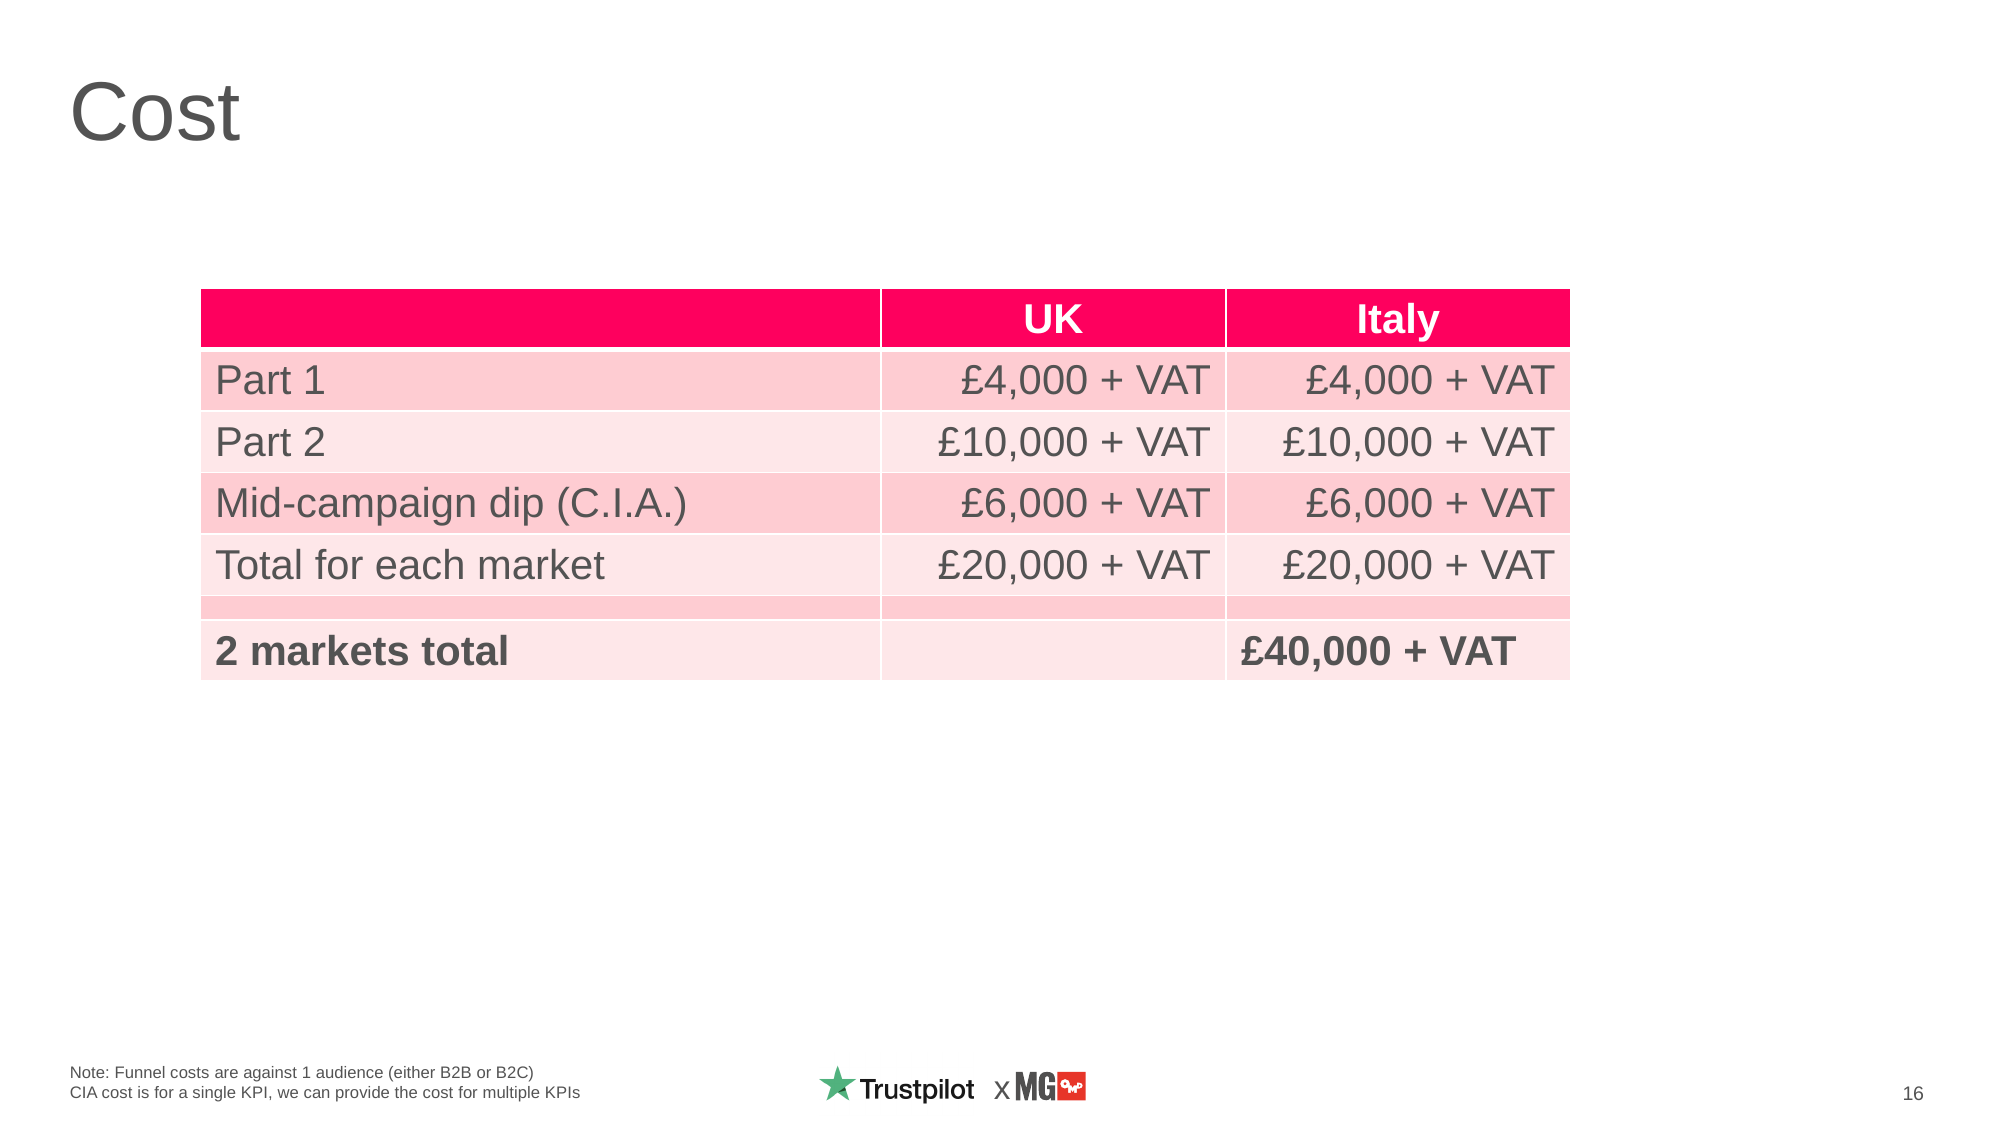

# Cost
|  | UK | Italy |
| --- | --- | --- |
| Part 1 | £4,000 + VAT | £4,000 + VAT |
| Part 2 | £10,000 + VAT | £10,000 + VAT |
| Mid-campaign dip (C.I.A.) | £6,000 + VAT | £6,000 + VAT |
| Total for each market | £20,000 + VAT | £20,000 + VAT |
|  |  |  |
| 2 markets total |  | £40,000 + VAT |

Note: Funnel costs are against 1 audience (either B2B or B2C)
CIA cost is for a single KPI, we can provide the cost for multiple KPIs
16